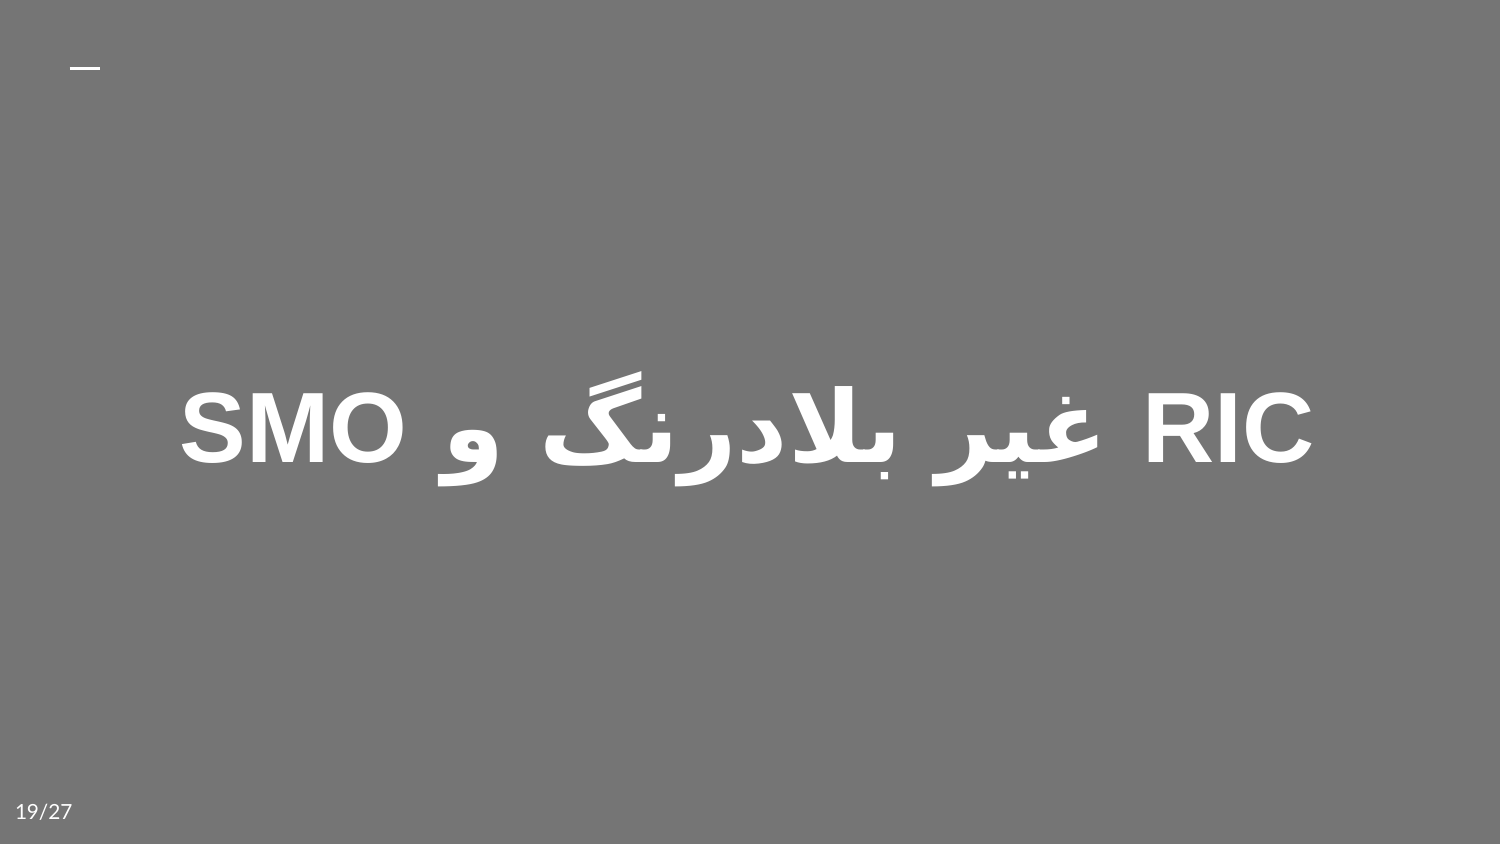

# RIC غیر بلادرنگ و SMO
19/27